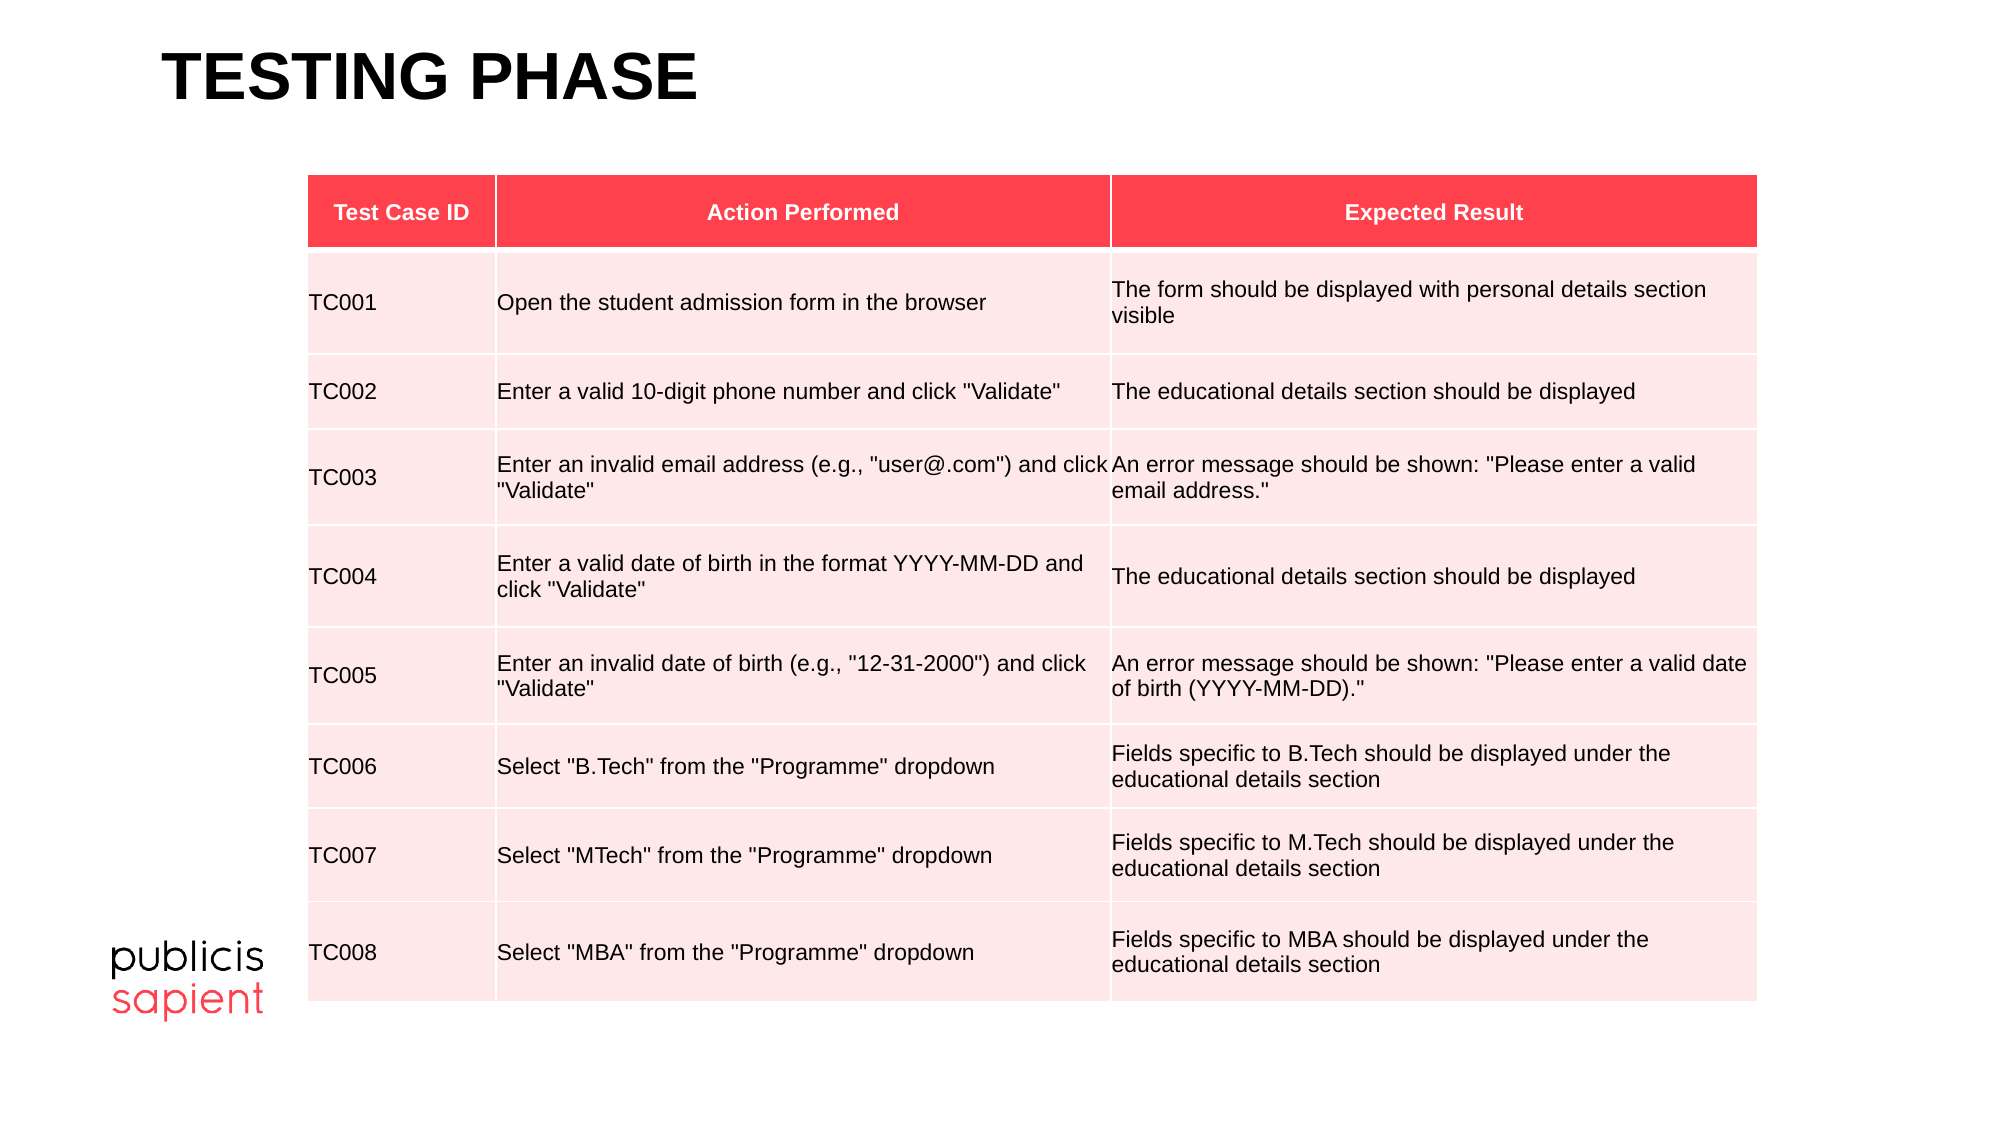

TESTING PHASE
| Test Case ID | Action Performed | Expected Result |
| --- | --- | --- |
| TC001 | Open the student admission form in the browser | The form should be displayed with personal details section visible |
| TC002 | Enter a valid 10-digit phone number and click "Validate" | The educational details section should be displayed |
| TC003 | Enter an invalid email address (e.g., "user@.com") and click "Validate" | An error message should be shown: "Please enter a valid email address." |
| TC004 | Enter a valid date of birth in the format YYYY-MM-DD and click "Validate" | The educational details section should be displayed |
| TC005 | Enter an invalid date of birth (e.g., "12-31-2000") and click "Validate" | An error message should be shown: "Please enter a valid date of birth (YYYY-MM-DD)." |
| TC006 | Select "B.Tech" from the "Programme" dropdown | Fields specific to B.Tech should be displayed under the educational details section |
| TC007 | Select "MTech" from the "Programme" dropdown | Fields specific to M.Tech should be displayed under the educational details section |
| TC008 | Select "MBA" from the "Programme" dropdown | Fields specific to MBA should be displayed under the educational details section |
14